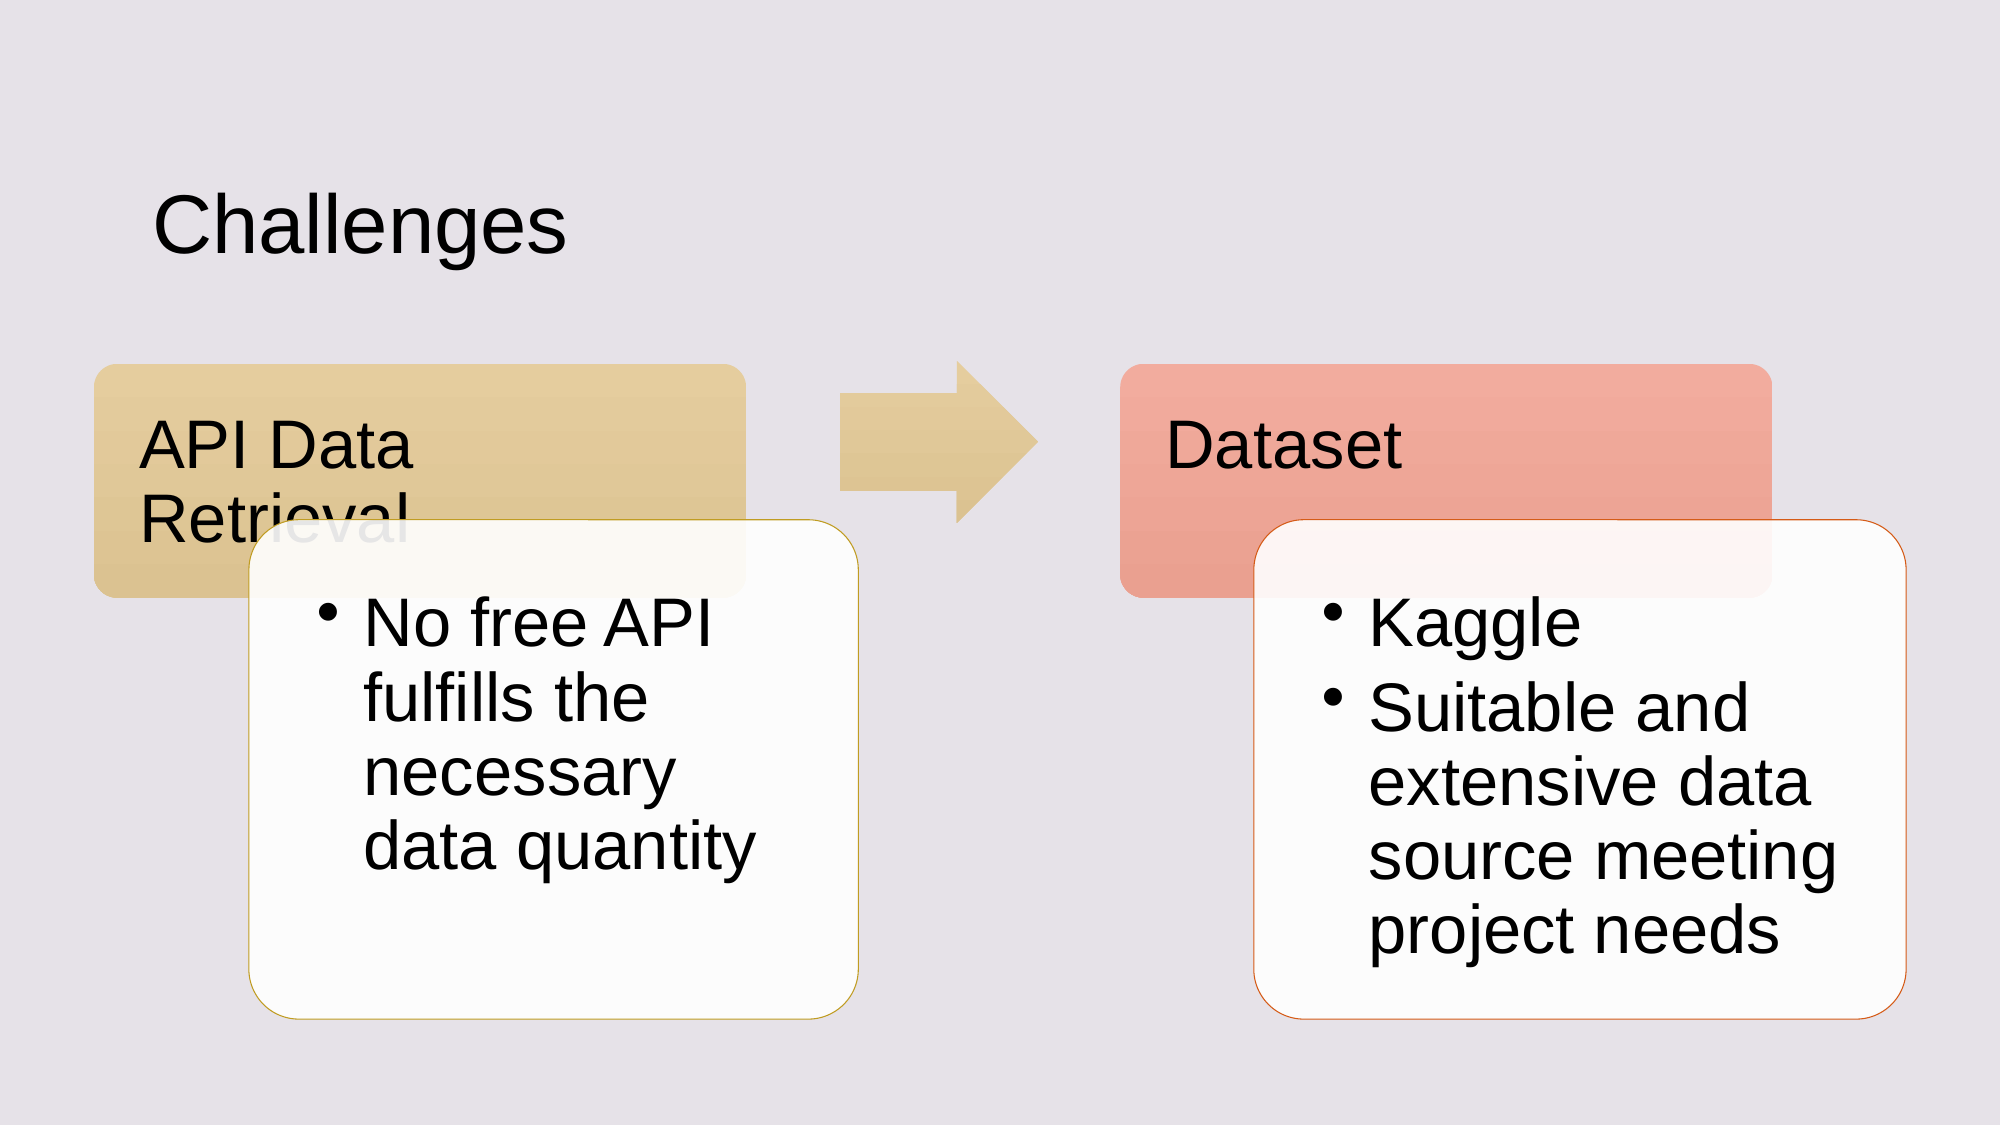

# Challenges
API Data Retrieval
No free API fulfills the necessary data quantity

Dataset
Kaggle
Suitable and extensive data source meeting project needs